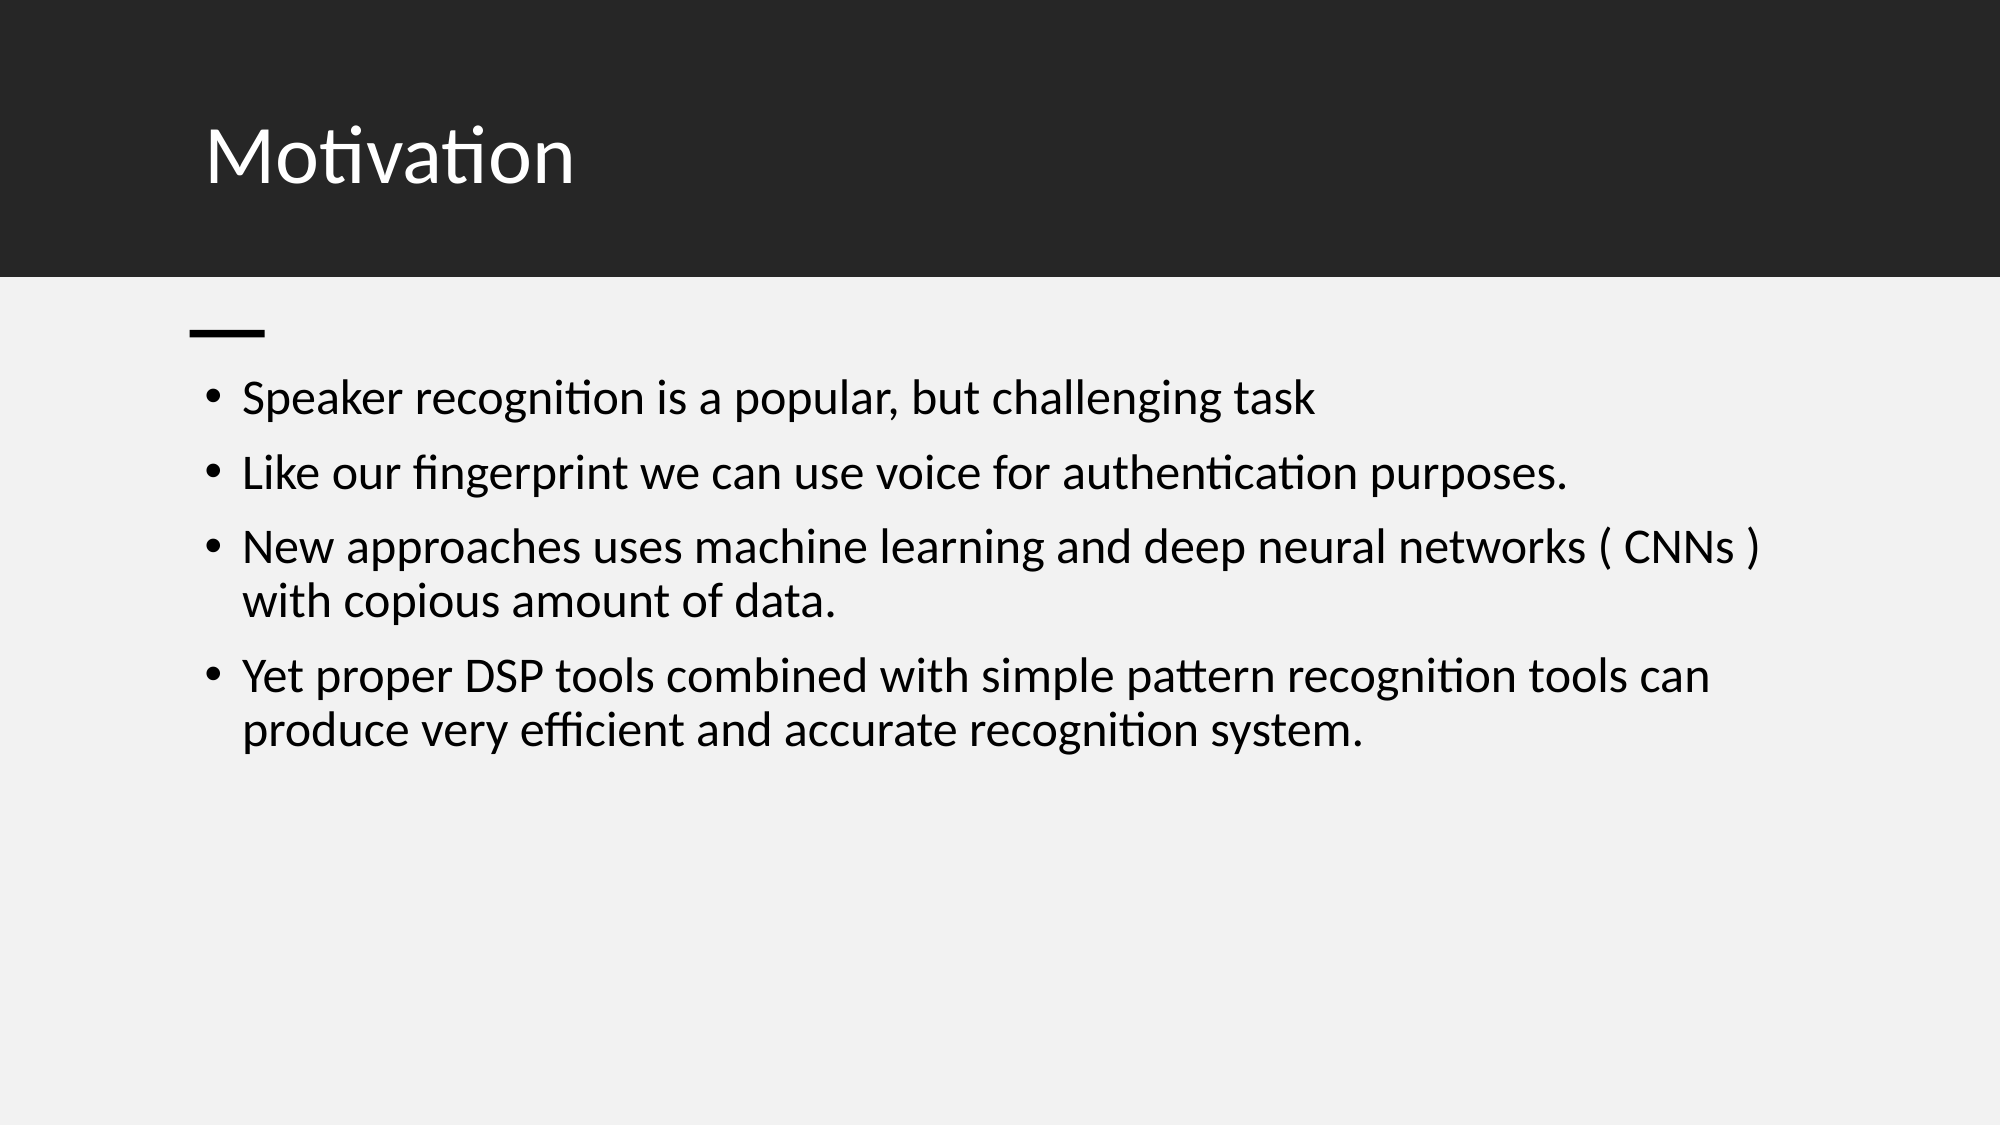

# Motivation

Speaker recognition is a popular, but challenging task
Like our fingerprint we can use voice for authentication purposes.
New approaches uses machine learning and deep neural networks ( CNNs ) with copious amount of data.
Yet proper DSP tools combined with simple pattern recognition tools can produce very efficient and accurate recognition system.